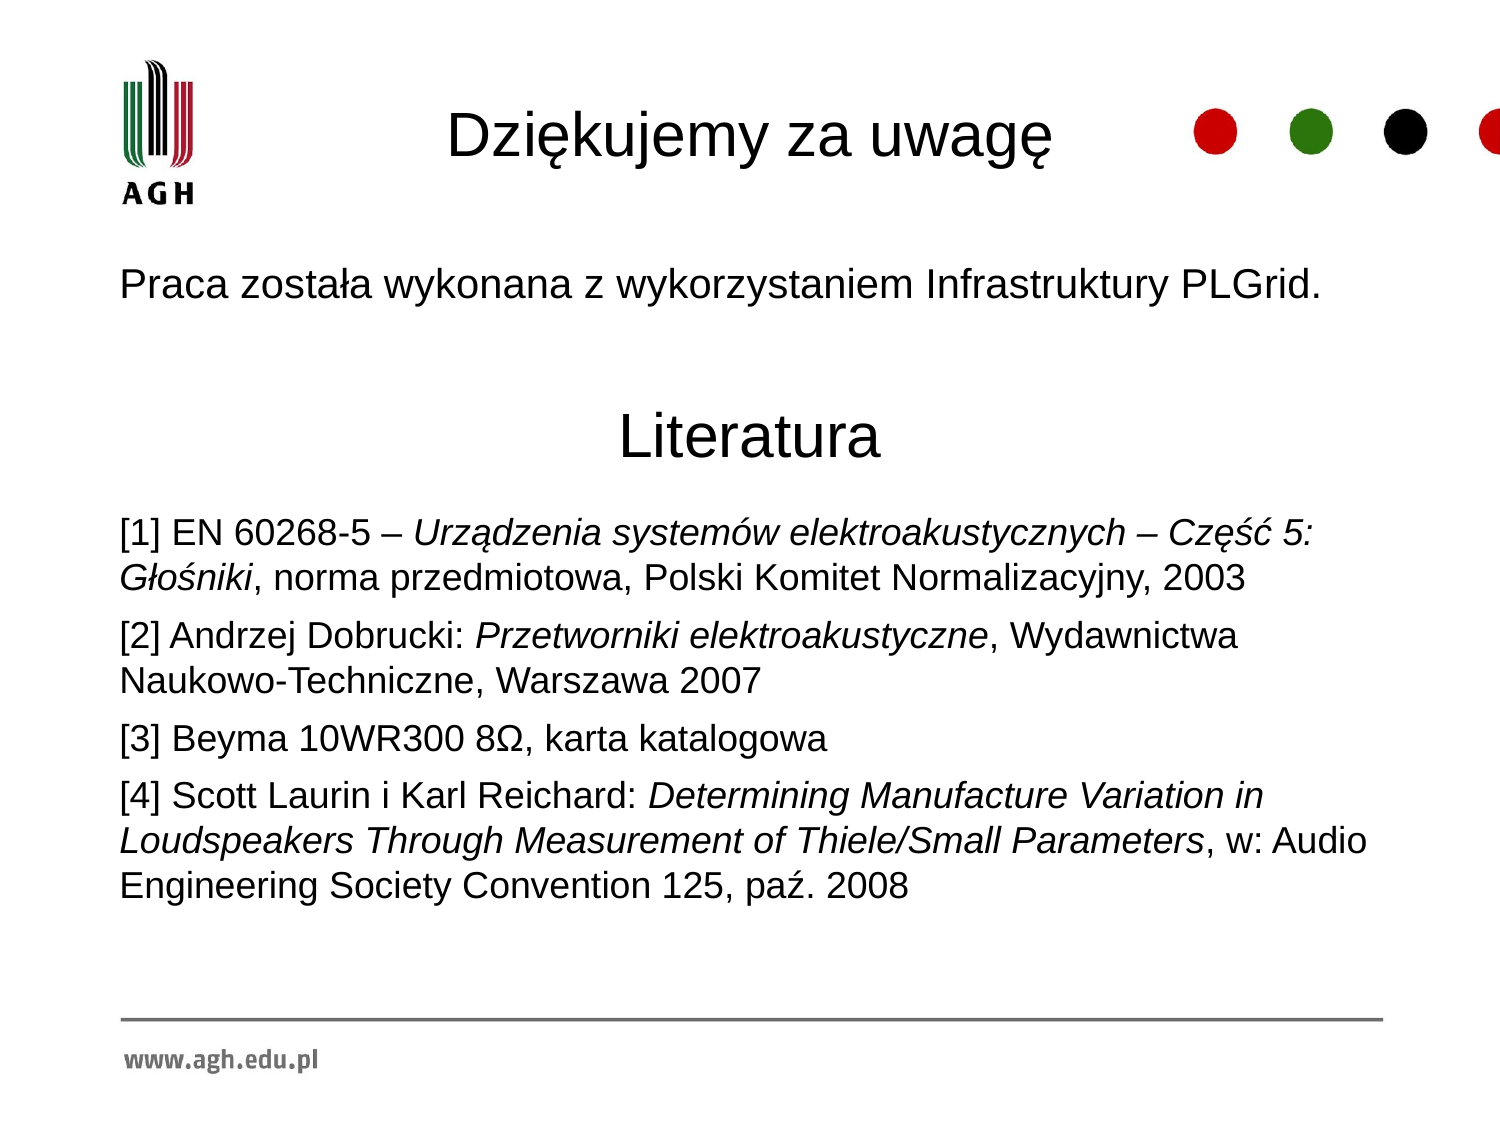

# Dziękujemy za uwagę
Praca została wykonana z wykorzystaniem Infrastruktury PLGrid.
Literatura
[1] EN 60268-5 – Urządzenia systemów elektroakustycznych – Część 5: Głośniki, norma przedmiotowa, Polski Komitet Normalizacyjny, 2003
[2] Andrzej Dobrucki: Przetworniki elektroakustyczne, Wydawnictwa Naukowo-Techniczne, Warszawa 2007
[3] Beyma 10WR300 8Ω, karta katalogowa
[4] Scott Laurin i Karl Reichard: Determining Manufacture Variation in Loudspeakers Through Measurement of Thiele/Small Parameters, w: Audio Engineering Society Convention 125, paź. 2008